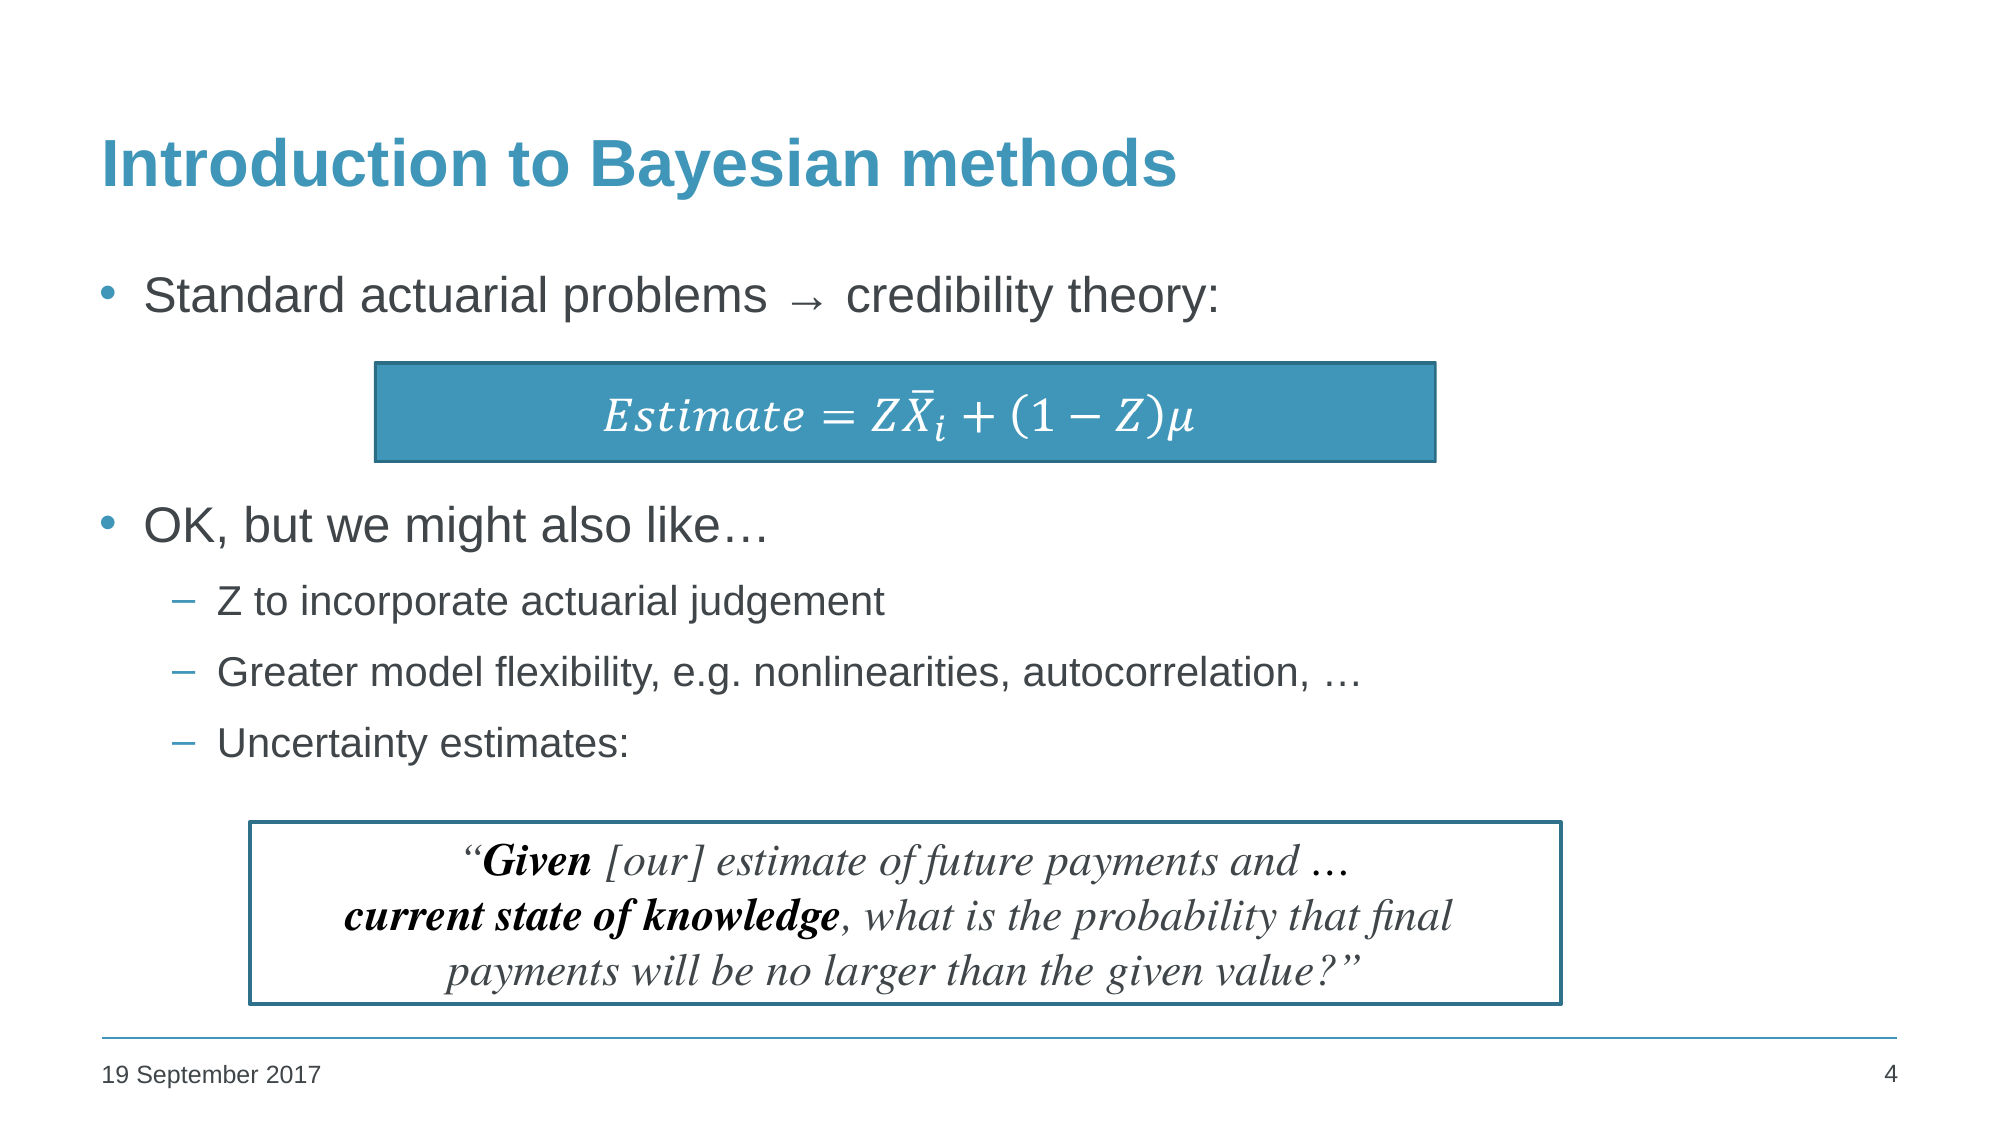

# Introduction to Bayesian methods
Standard actuarial problems → credibility theory:

OK, but we might also like…
Z to incorporate actuarial judgement
Greater model flexibility, e.g. nonlinearities, autocorrelation, …
Uncertainty estimates:

“Given [our] estimate of future payments and …
current state of knowledge, what is the probability that final
payments will be no larger than the given value?”
4
19 September 2017